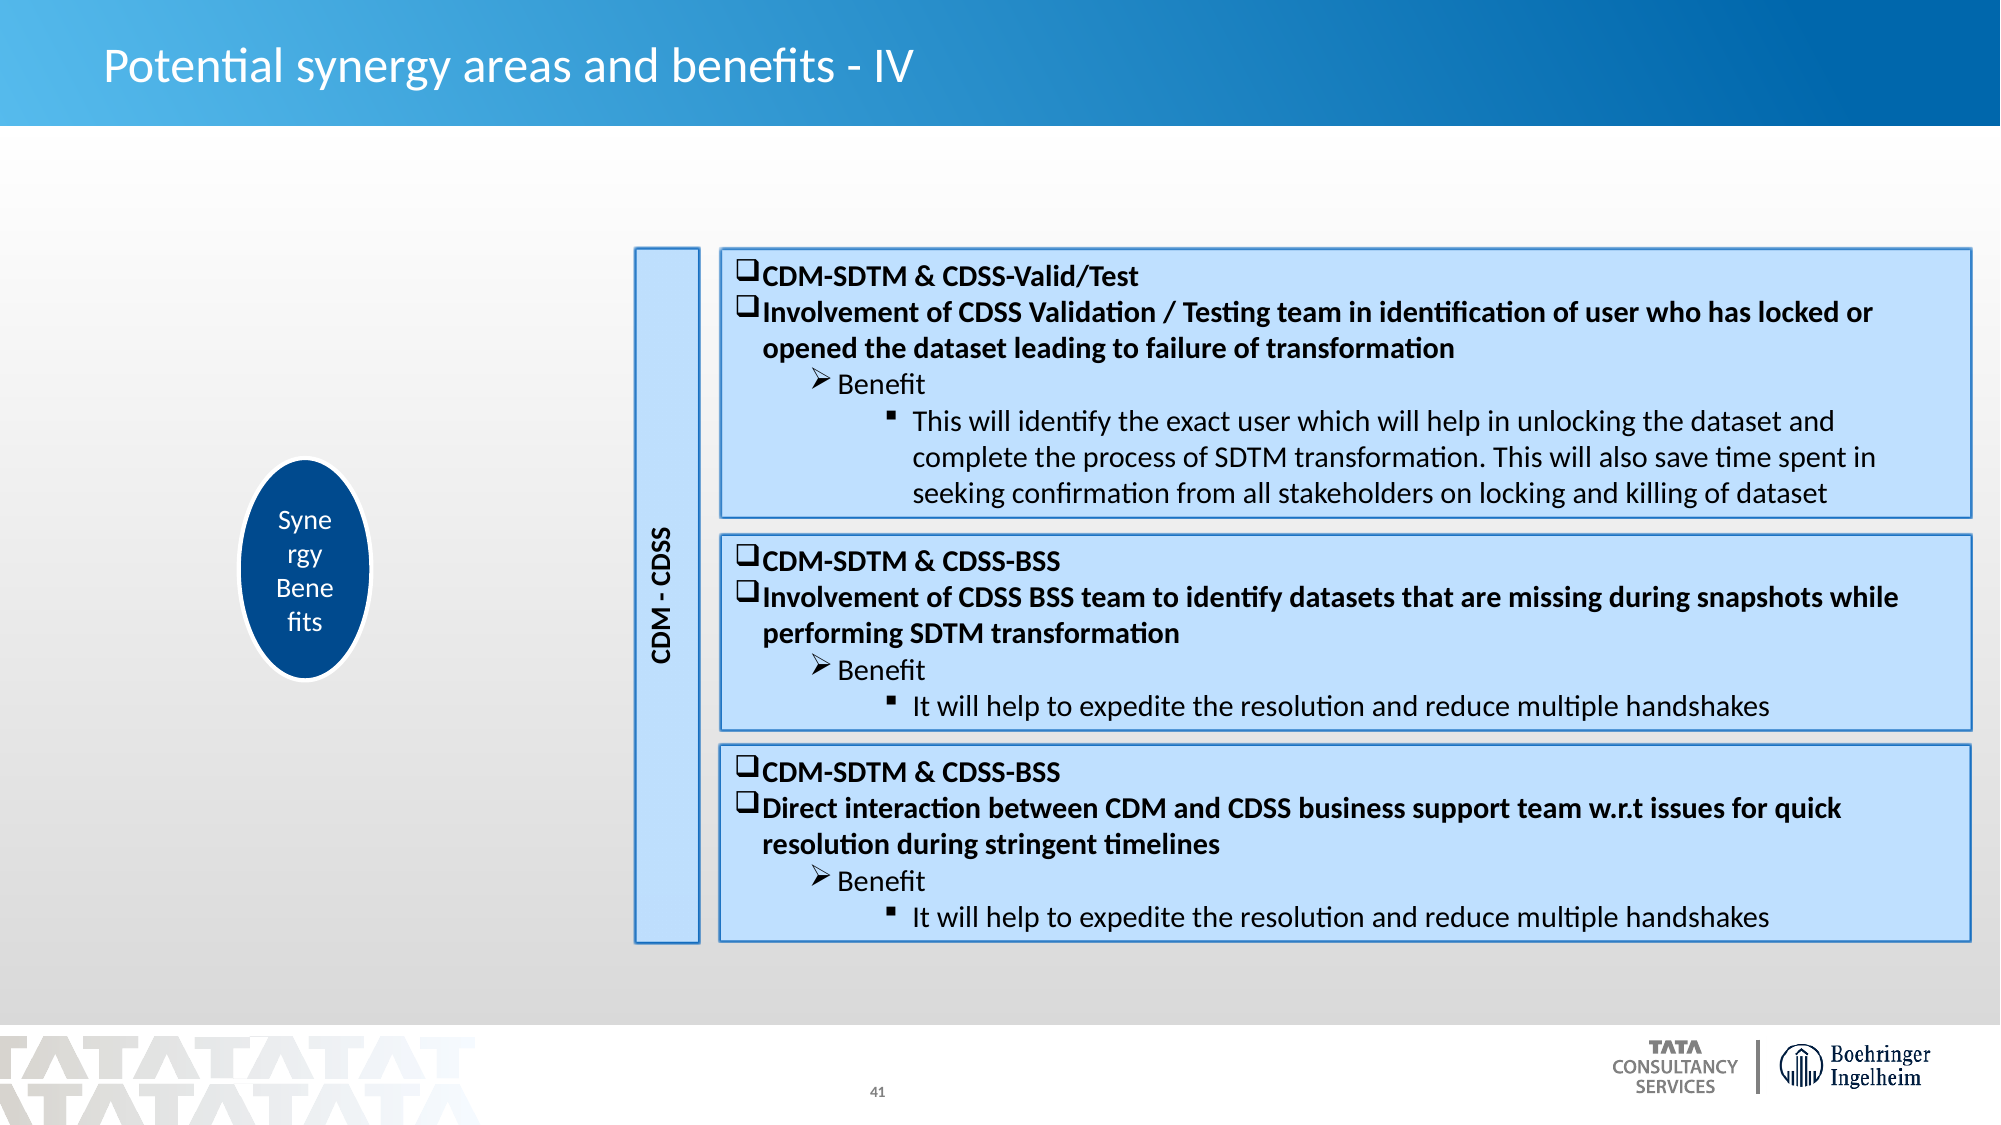

# Potential synergy areas and benefits - IV
Synergy Benefits

CDM - CDSS
CDM-SDTM & CDSS-Valid/Test
Involvement of CDSS Validation / Testing team in identification of user who has locked or opened the dataset leading to failure of transformation
Benefit
This will identify the exact user which will help in unlocking the dataset and complete the process of SDTM transformation. This will also save time spent in seeking confirmation from all stakeholders on locking and killing of dataset
CDM-SDTM & CDSS-BSS
Involvement of CDSS BSS team to identify datasets that are missing during snapshots while performing SDTM transformation
Benefit
It will help to expedite the resolution and reduce multiple handshakes
CDM-SDTM & CDSS-BSS
Direct interaction between CDM and CDSS business support team w.r.t issues for quick resolution during stringent timelines
Benefit
It will help to expedite the resolution and reduce multiple handshakes